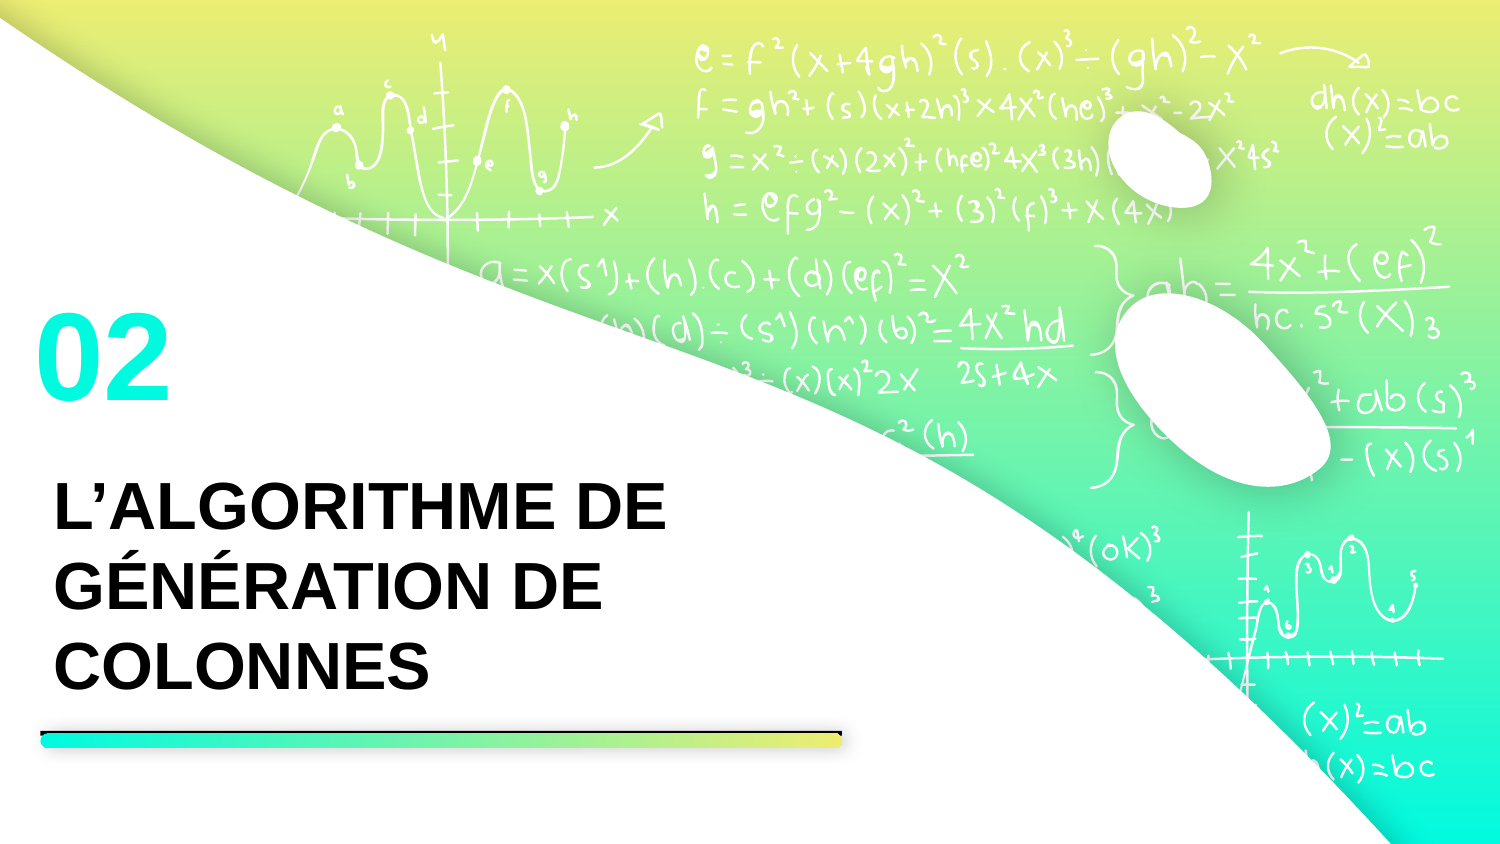

02

# L’ALGORITHME DE GÉNÉRATION DE COLONNES